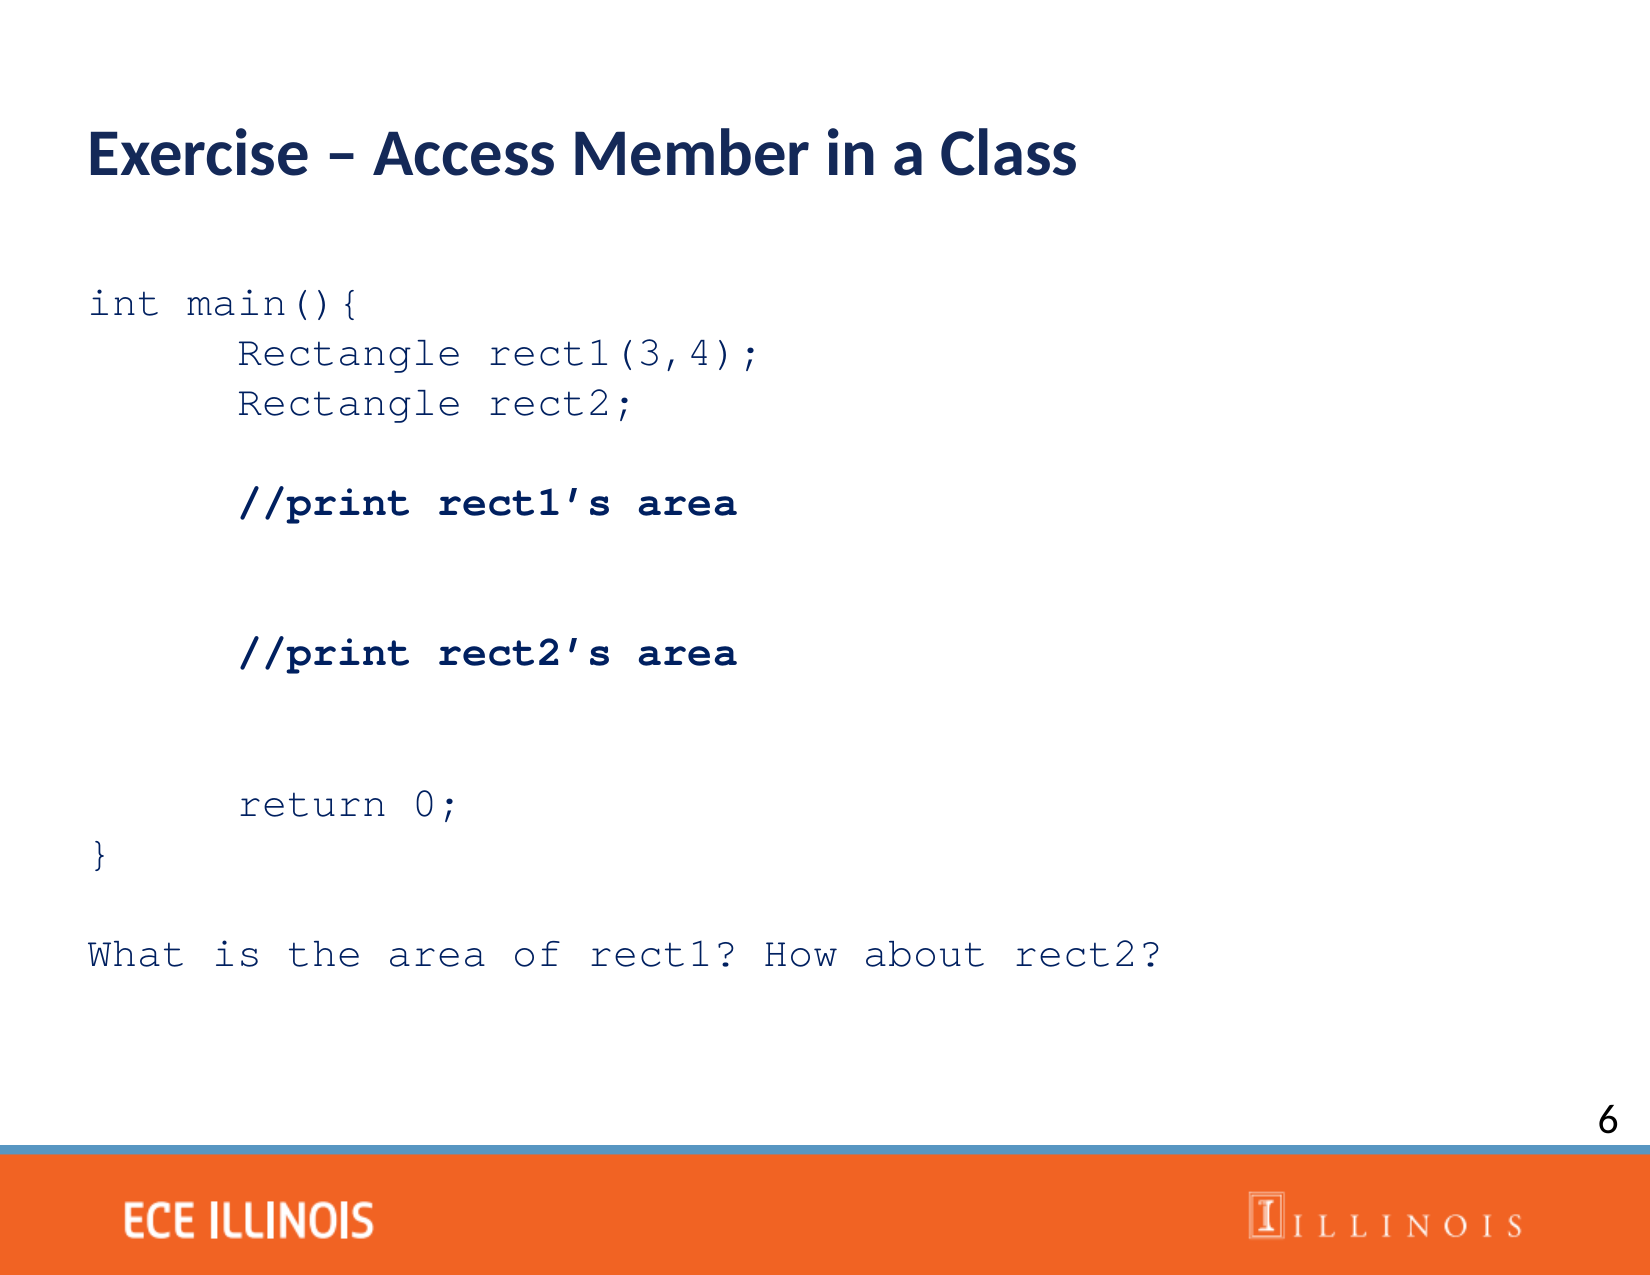

Exercise – Access Member in a Class
int main(){
	Rectangle rect1(3,4);
	Rectangle rect2;

	//print rect1’s area

	//print rect2’s area

	return 0;
}

What is the area of rect1? How about rect2?
6